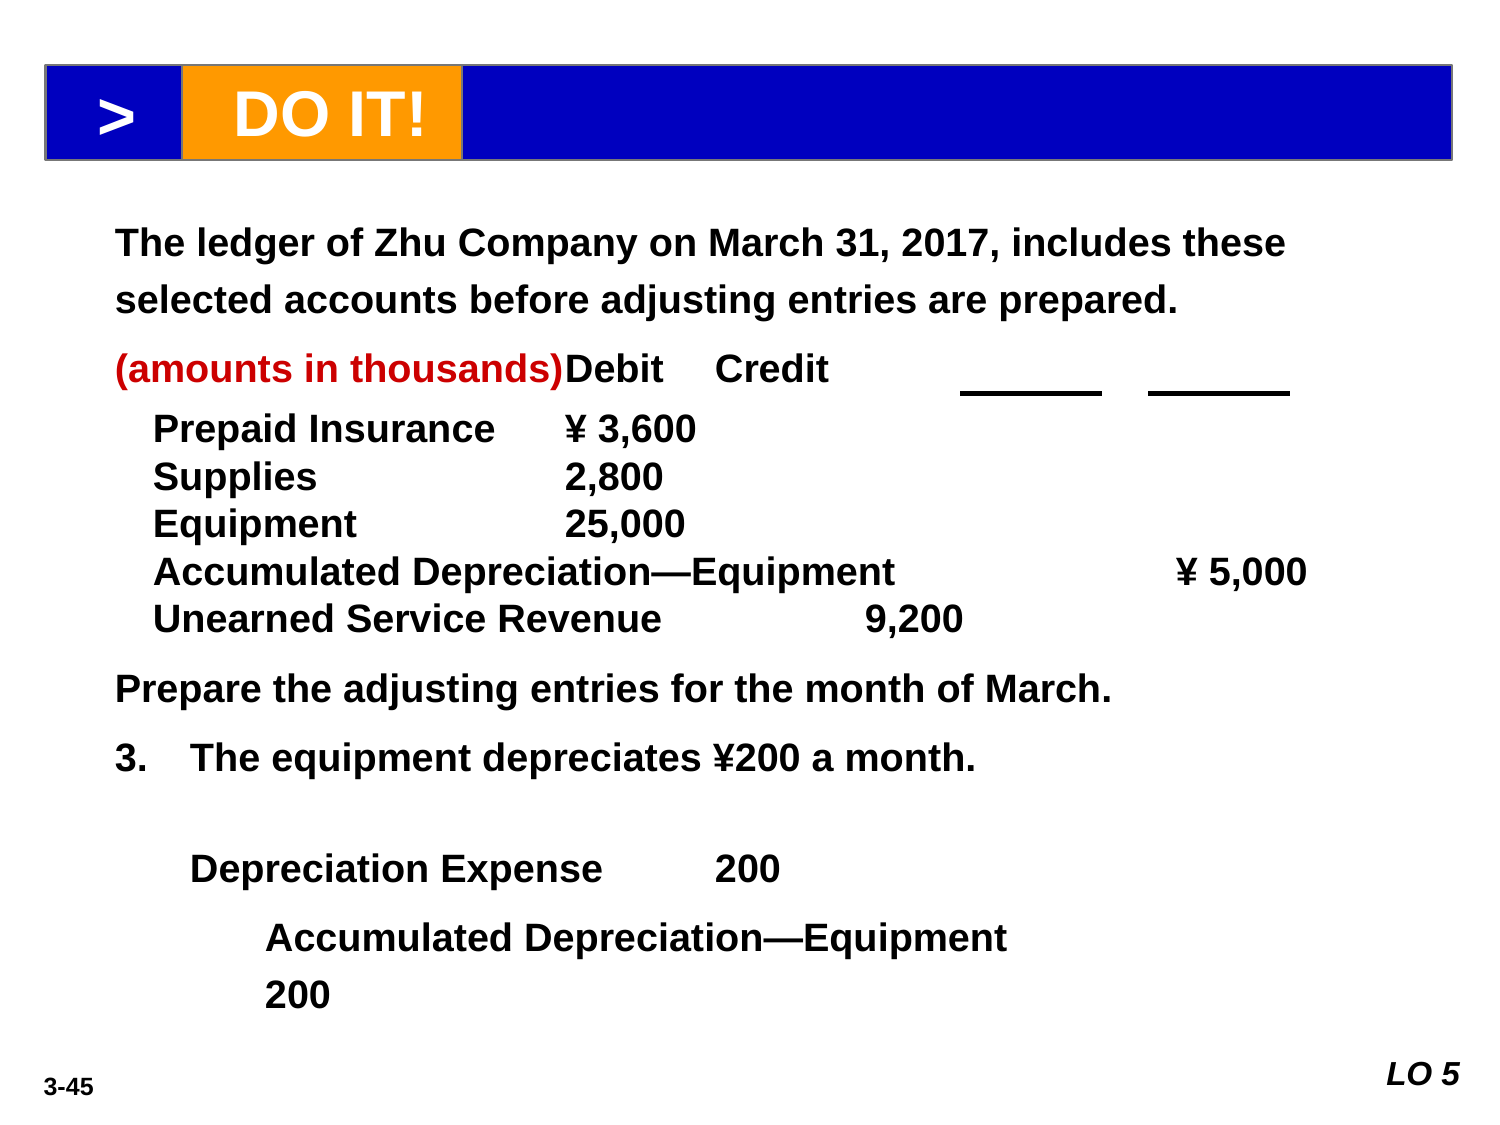

>
DO IT!
The ledger of Zhu Company on March 31, 2017, includes these selected accounts before adjusting entries are prepared.
(amounts in thousands)	Debit 	Credit
Prepaid Insurance 	¥ 3,600
Supplies 		2,800
Equipment 		25,000
Accumulated Depreciation—Equipment 		 ¥ 5,000
Unearned Service Revenue 		9,200
Prepare the adjusting entries for the month of March.
The equipment depreciates ¥200 a month.

Depreciation Expense 	200
	Accumulated Depreciation—Equipment 		200
LO 5